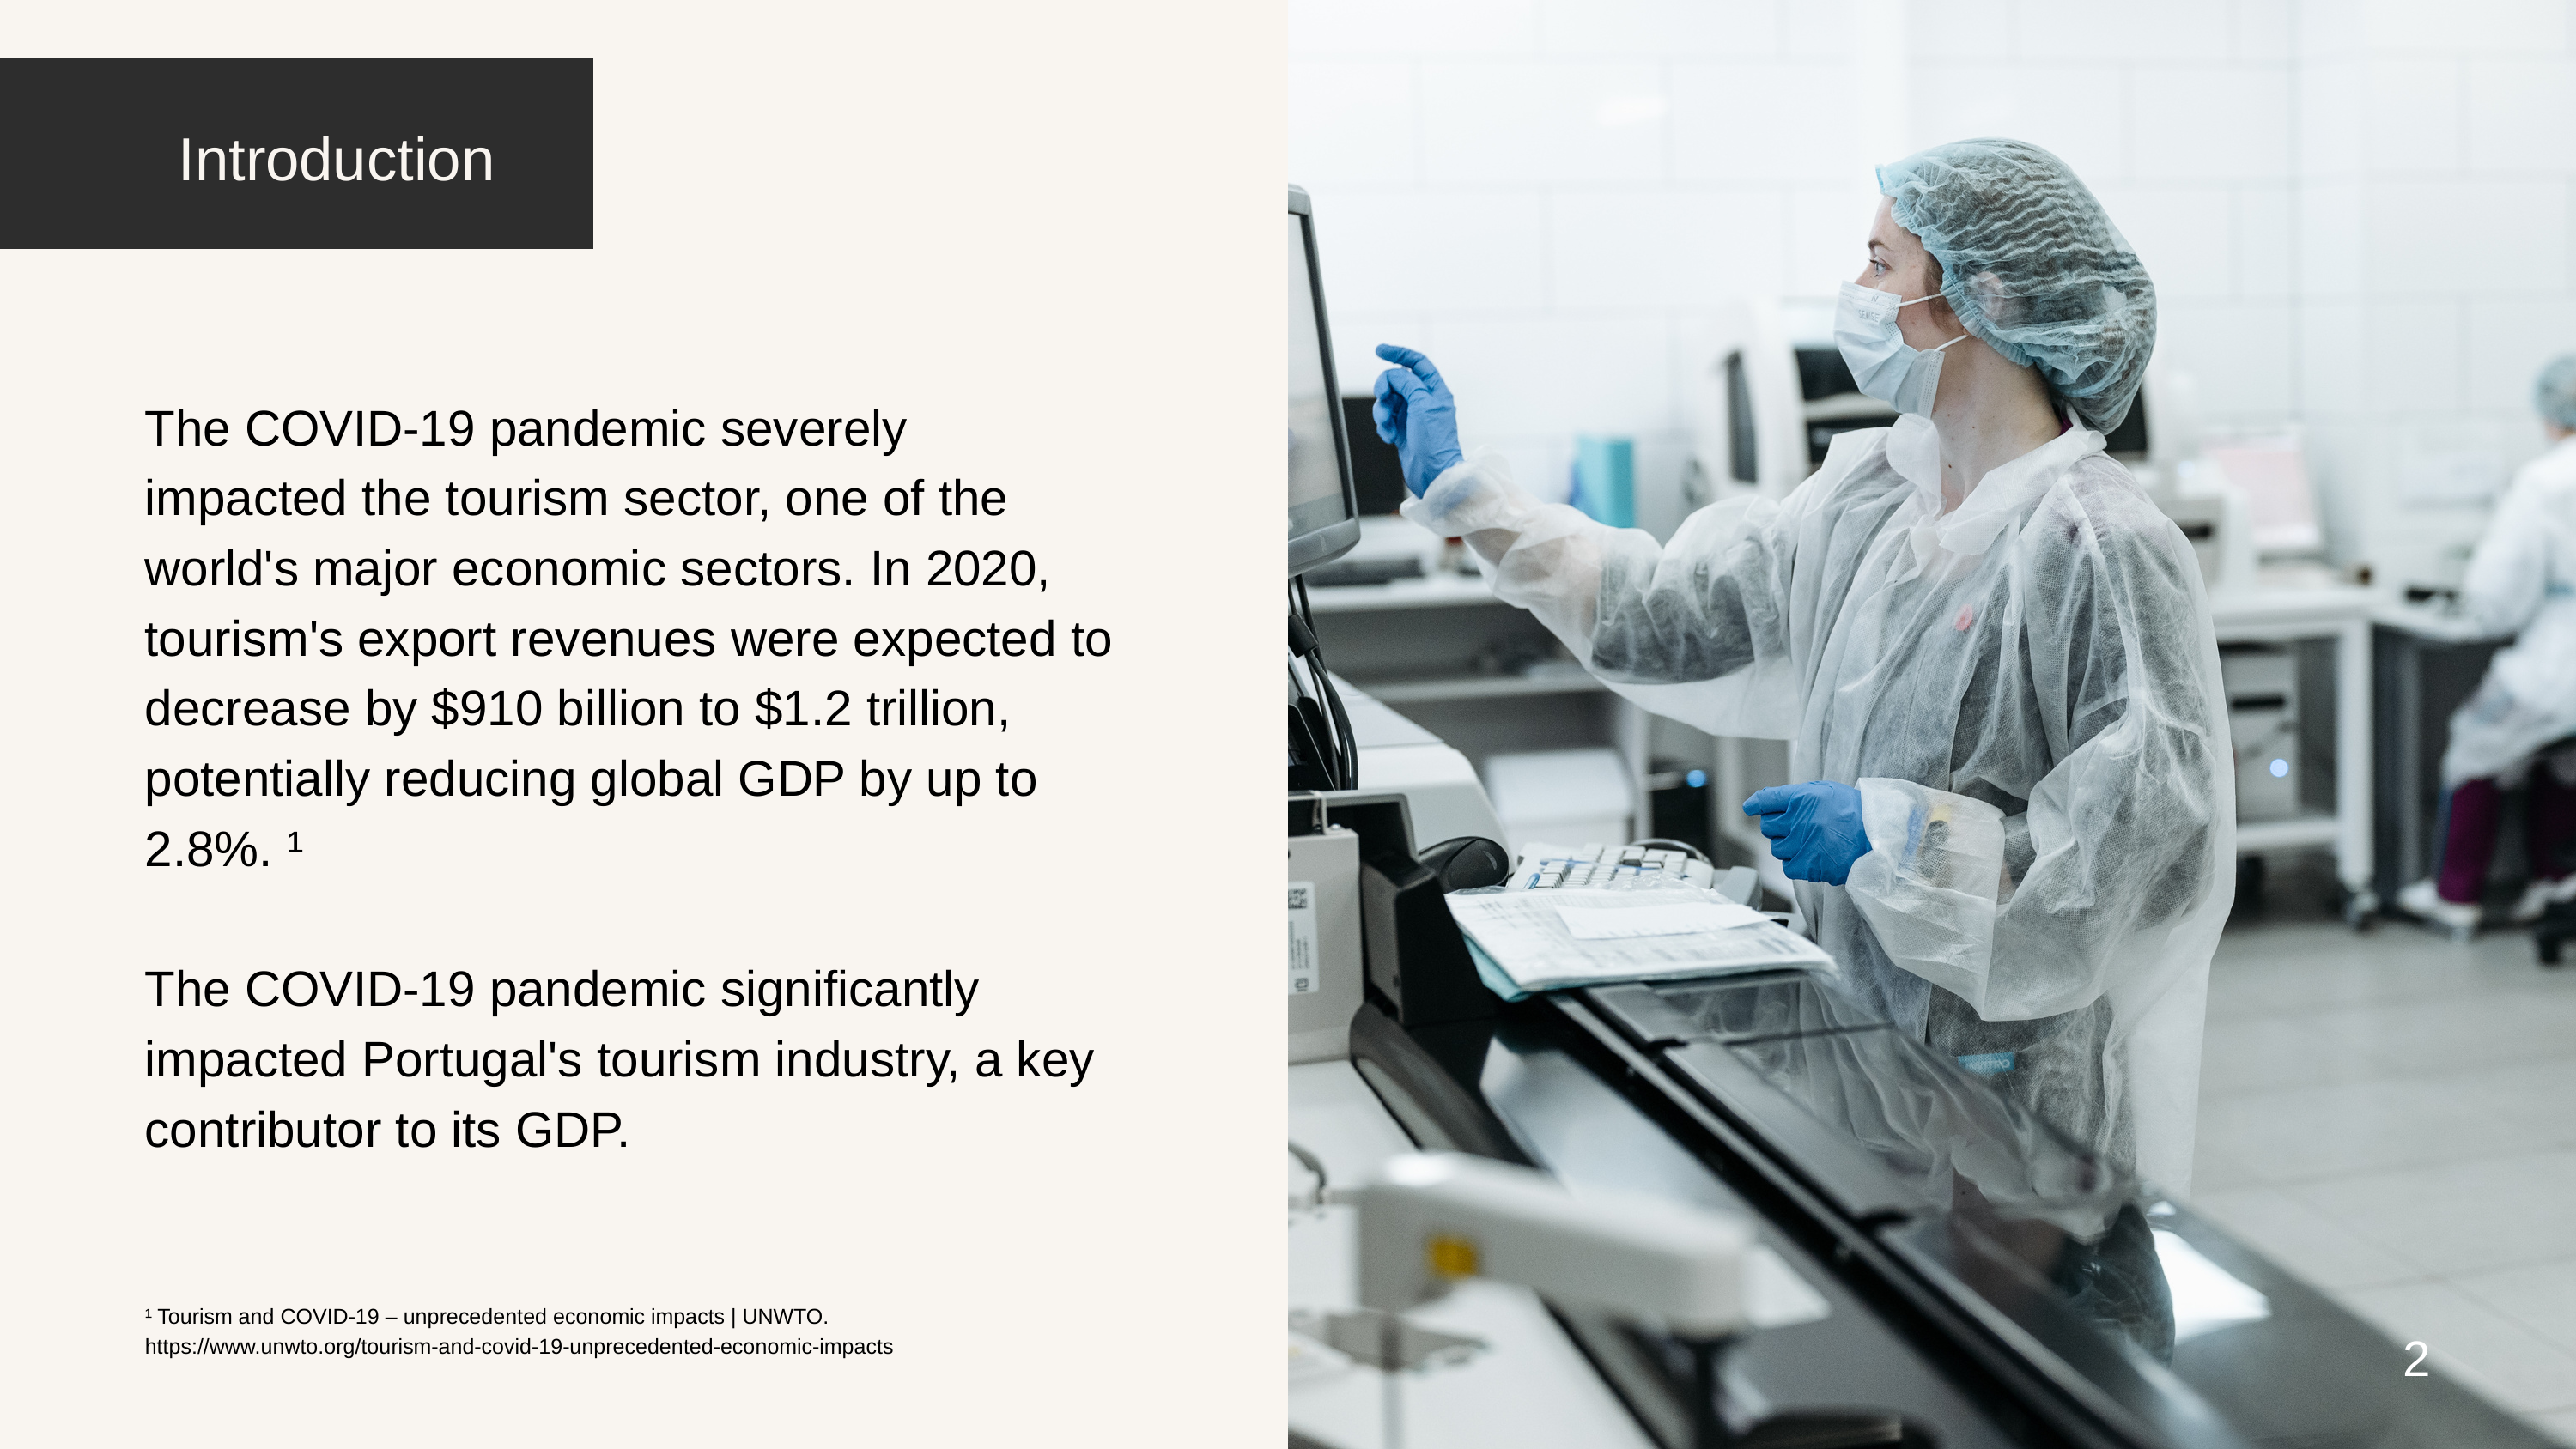

Introduction
The COVID-19 pandemic severely impacted the tourism sector, one of the world's major economic sectors. In 2020, tourism's export revenues were expected to decrease by $910 billion to $1.2 trillion, potentially reducing global GDP by up to 2.8%. ¹

The COVID-19 pandemic significantly impacted Portugal's tourism industry, a key contributor to its GDP.
¹ Tourism and COVID-19 – unprecedented economic impacts | UNWTO. https://www.unwto.org/tourism-and-covid-19-unprecedented-economic-impacts
2